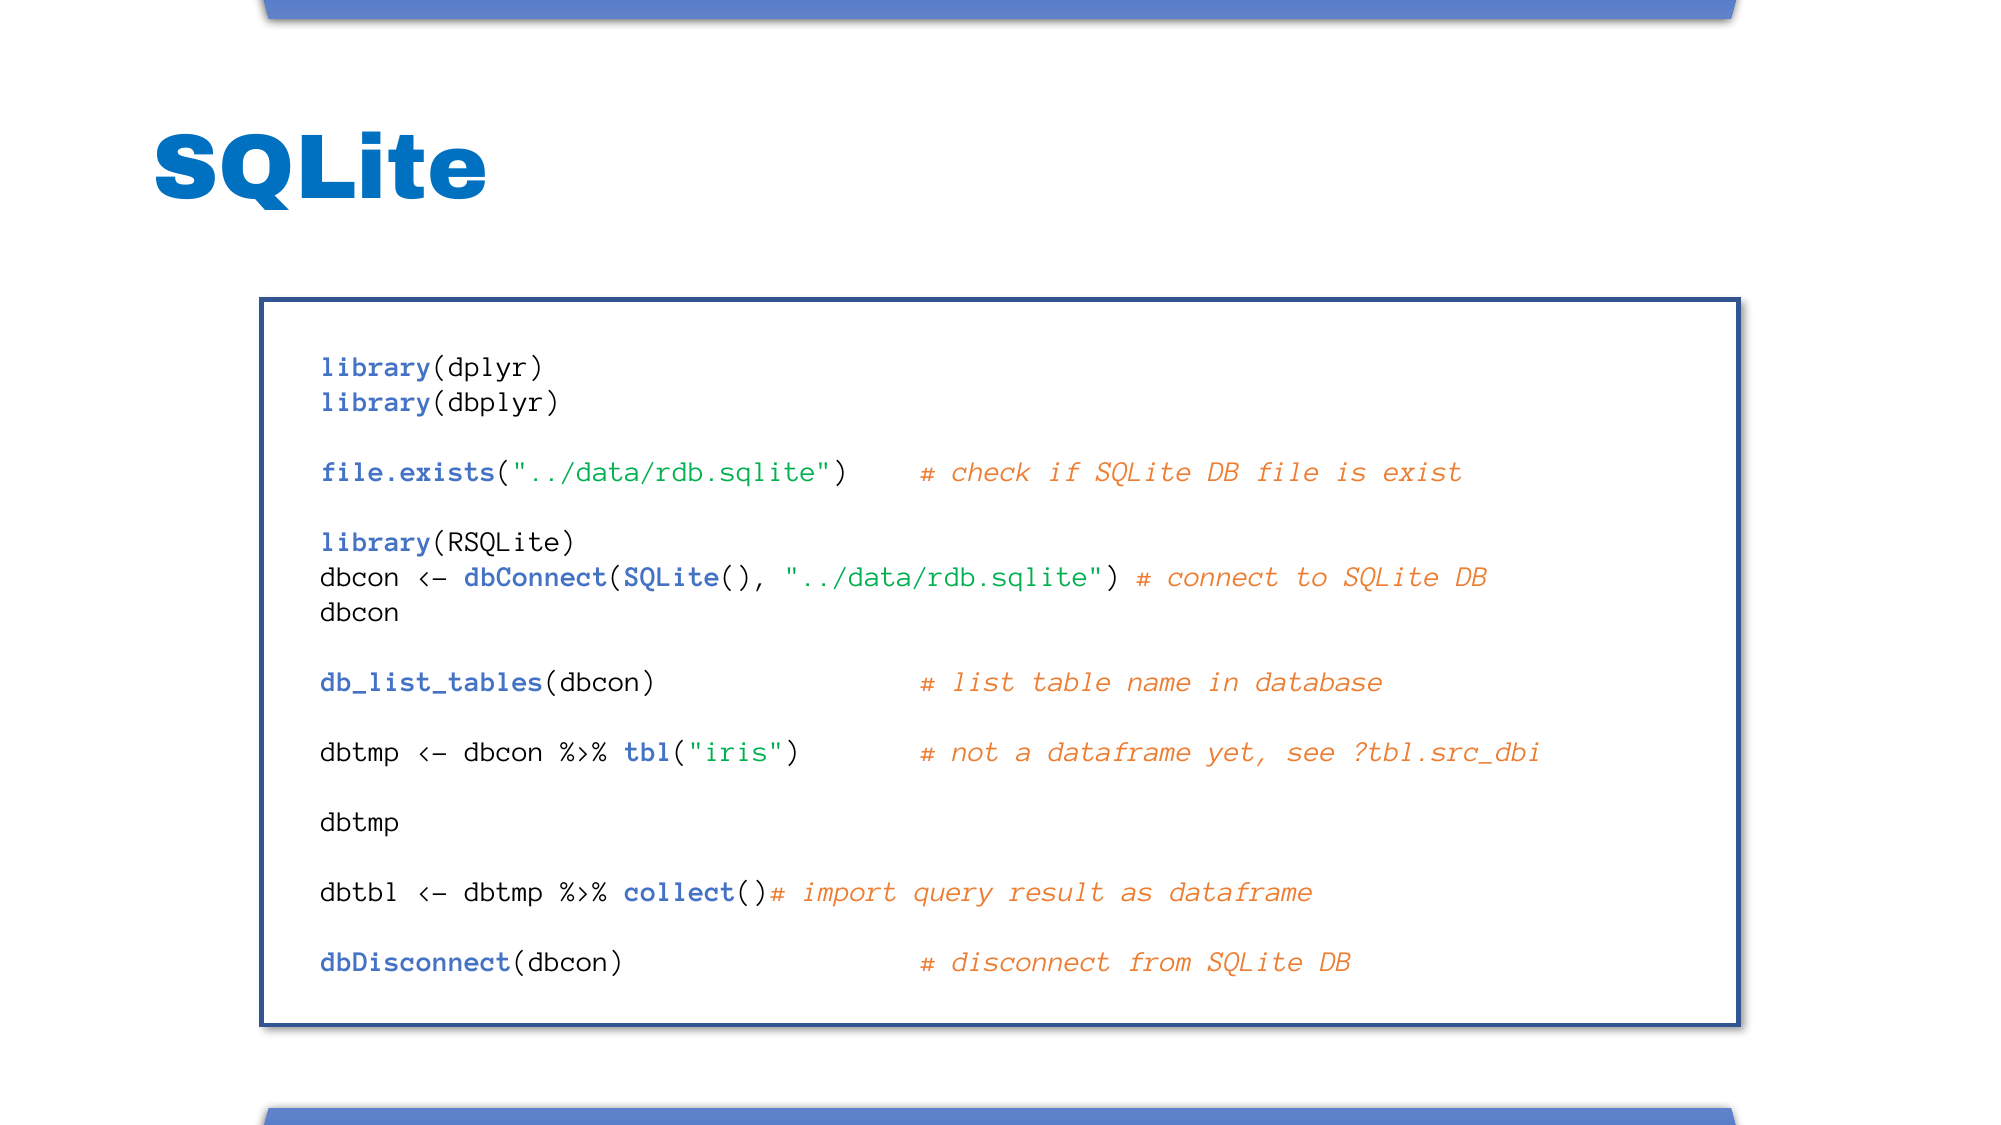

# SQLite

library(dplyr)
library(dbplyr)

file.exists("../data/rdb.sqlite")	# check if SQLite DB file is exist

library(RSQLite)
dbcon <- dbConnect(SQLite(), "../data/rdb.sqlite") # connect to SQLite DB
dbcon

db_list_tables(dbcon) 		# list table name in database

dbtmp <- dbcon %>% tbl("iris")	# not a dataframe yet, see ?tbl.src_dbi

dbtmp

dbtbl <- dbtmp %>% collect()	# import query result as dataframe

dbDisconnect(dbcon)		# disconnect from SQLite DB